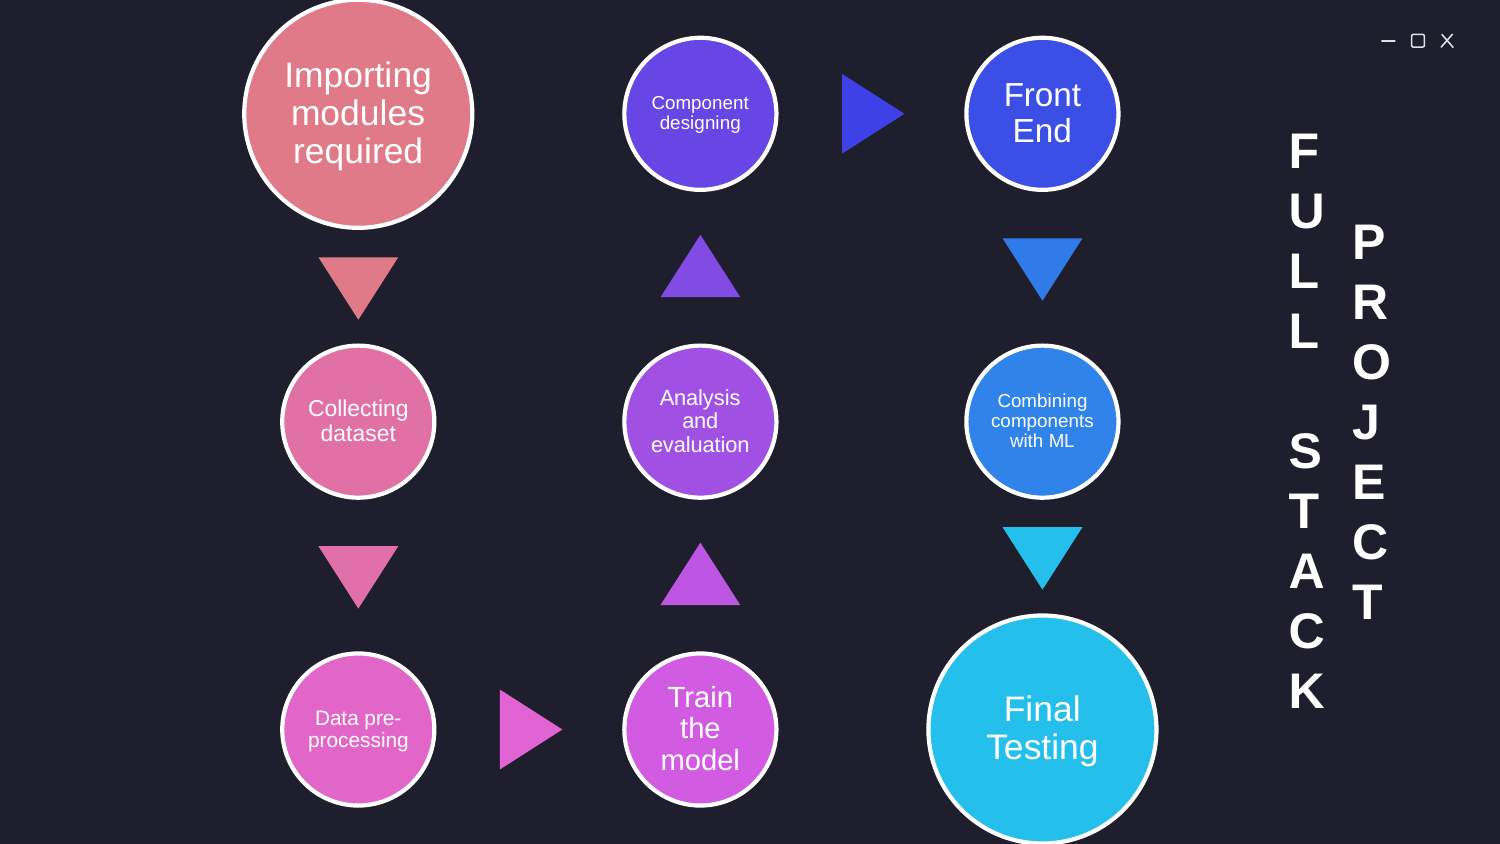

Importing modules required
Collecting dataset
Data pre-processing
Train the model
Analysis and evaluation
Component designing
Front End
Combining components with ML
Final Testing
F
U
L
L

S
T
A
C
K
PROJECT